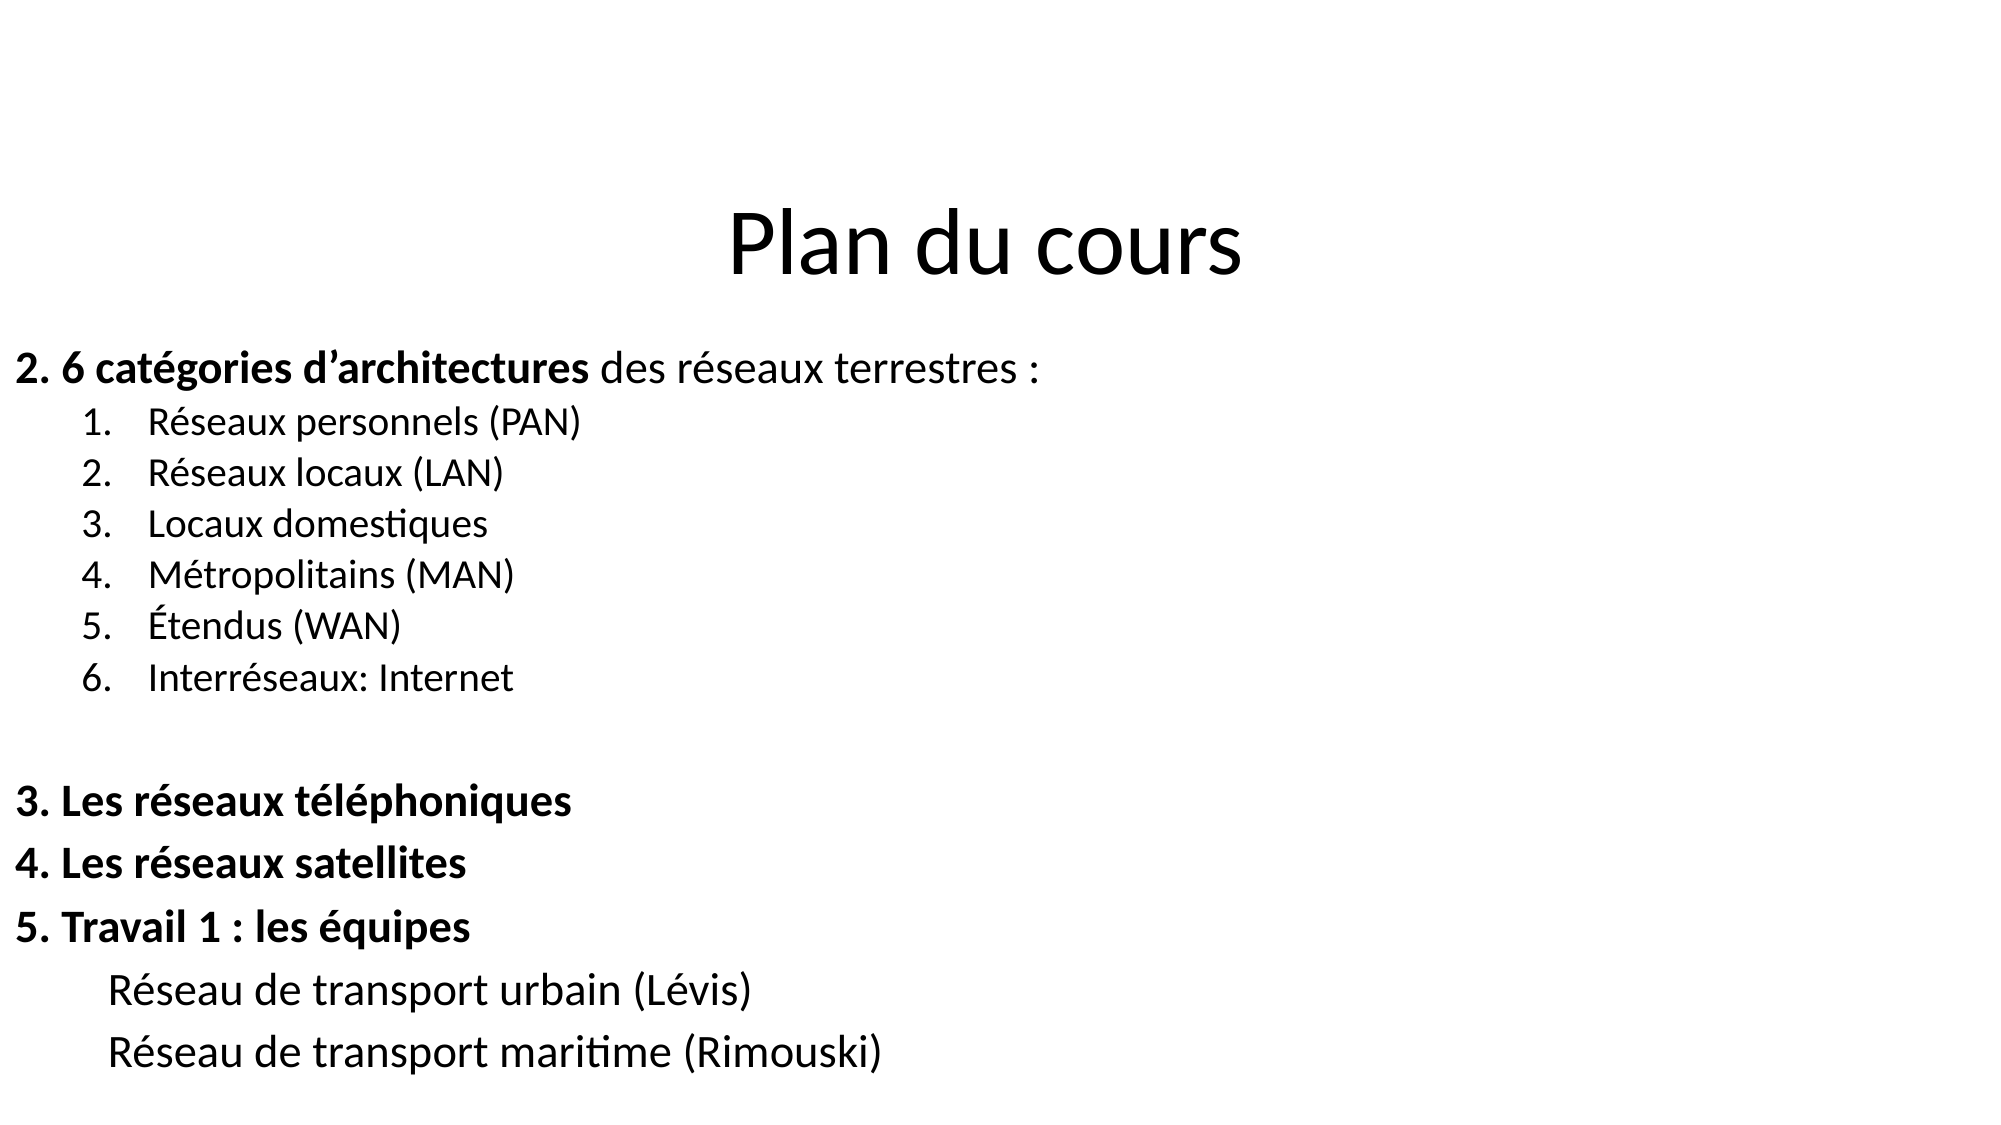

# Plan du cours
2. 6 catégories d’architectures des réseaux terrestres :
Réseaux personnels (PAN)
Réseaux locaux (LAN)
Locaux domestiques
Métropolitains (MAN)
Étendus (WAN)
Interréseaux: Internet

3. Les réseaux téléphoniques
4. Les réseaux satellites
5. Travail 1 : les équipes
	Réseau de transport urbain (Lévis)
	Réseau de transport maritime (Rimouski)